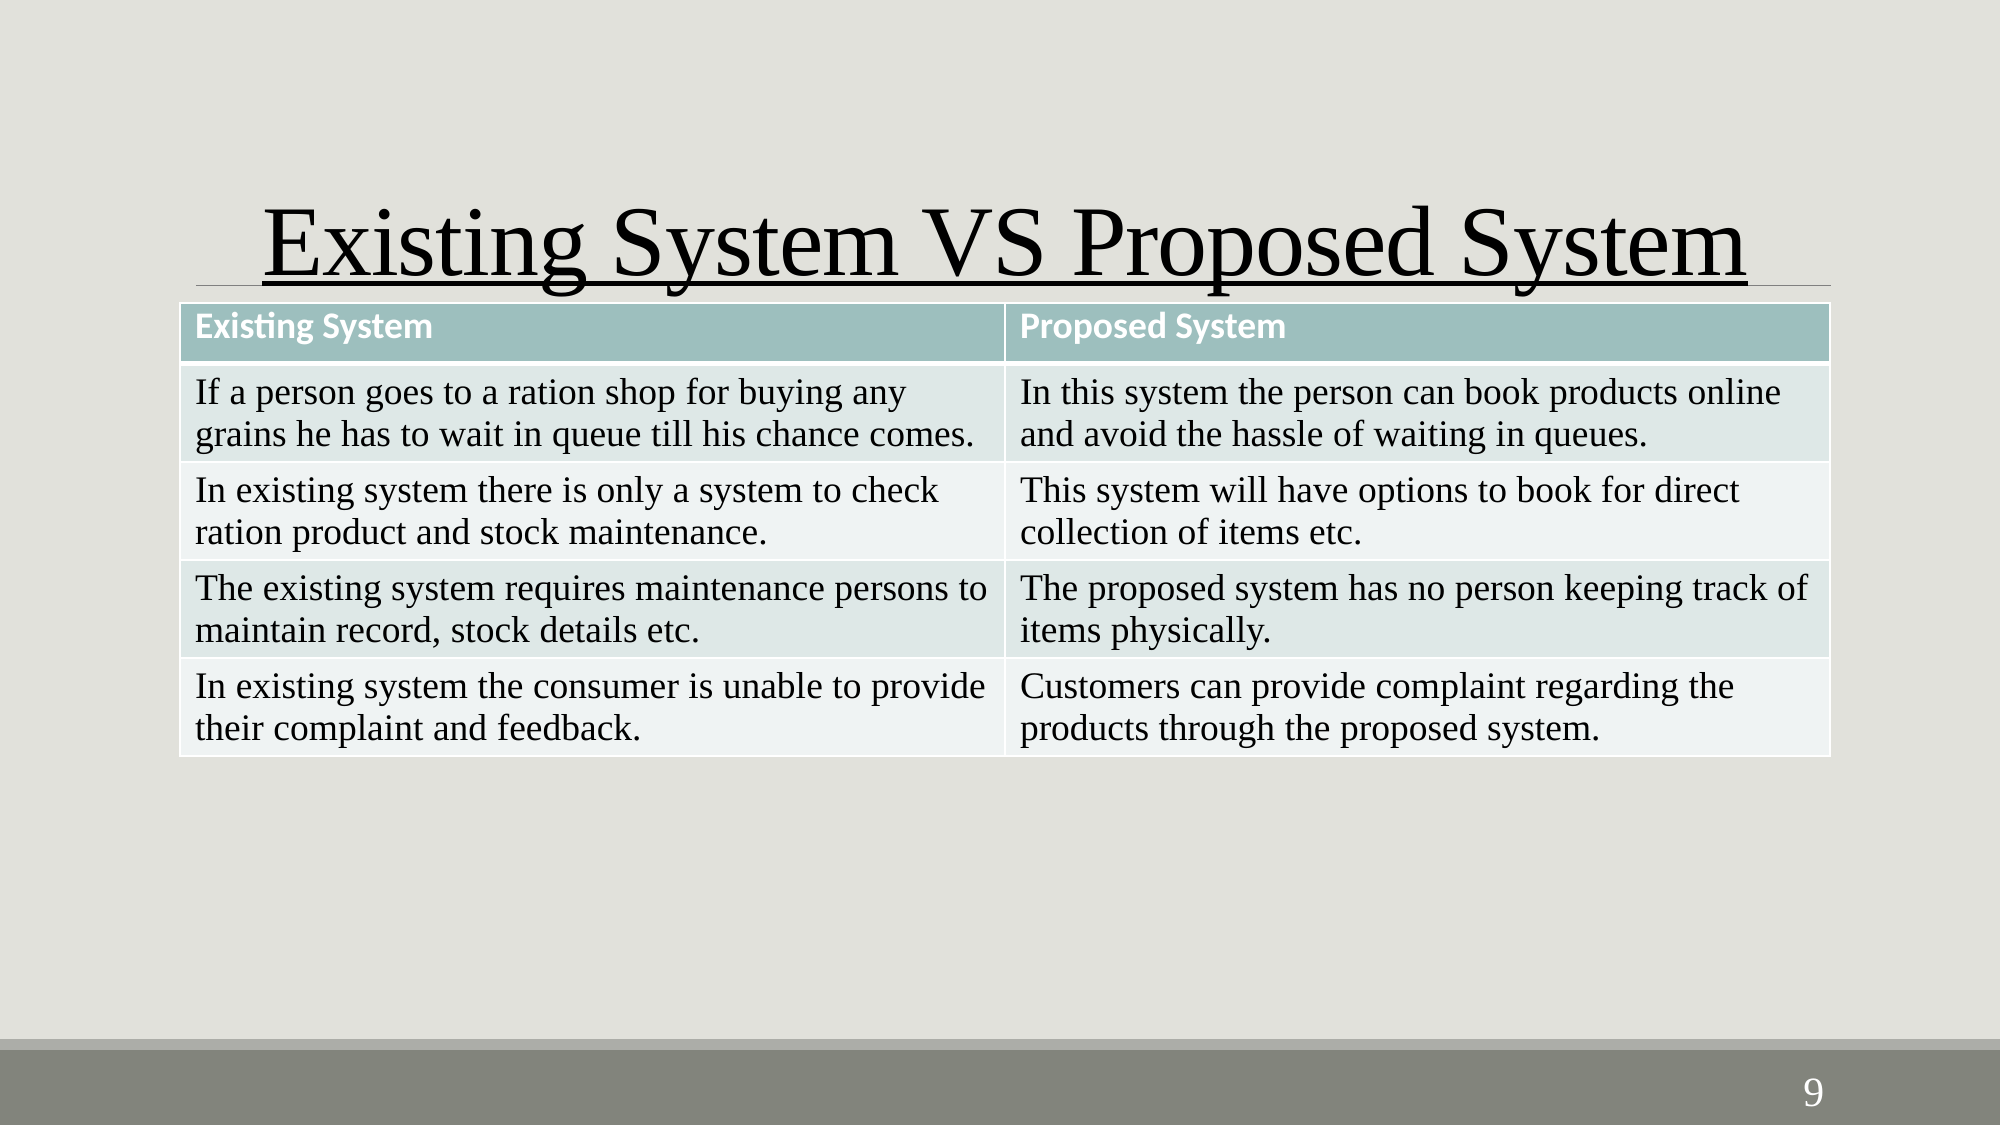

# Existing System VS Proposed System
| Existing System | Proposed System |
| --- | --- |
| If a person goes to a ration shop for buying any grains he has to wait in queue till his chance comes. | In this system the person can book products online and avoid the hassle of waiting in queues. |
| In existing system there is only a system to check ration product and stock maintenance. | This system will have options to book for direct collection of items etc. |
| The existing system requires maintenance persons to maintain record, stock details etc. | The proposed system has no person keeping track of items physically. |
| In existing system the consumer is unable to provide their complaint and feedback. | Customers can provide complaint regarding the products through the proposed system. |
9